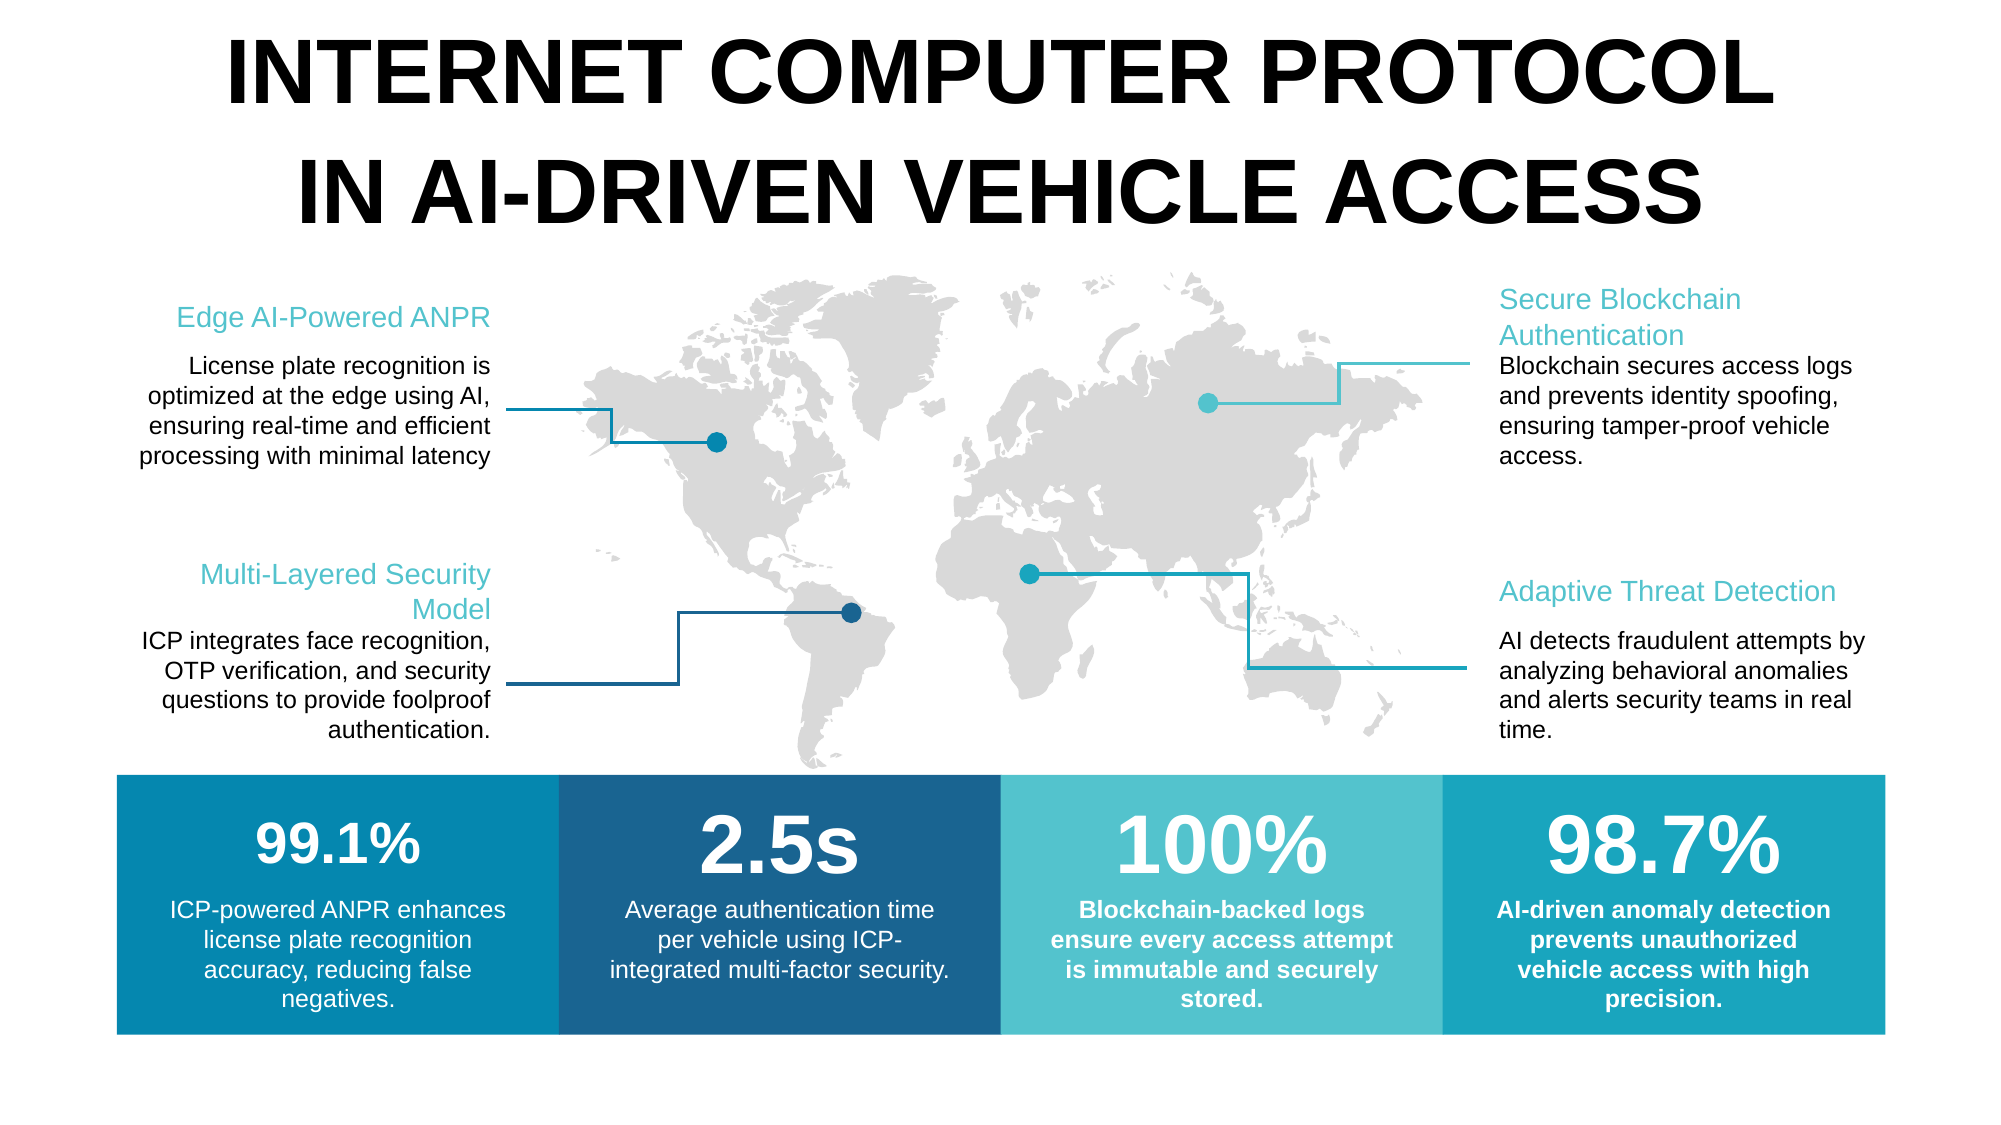

INTERNET COMPUTER PROTOCOL
IN AI-DRIVEN VEHICLE ACCESS

Secure Blockchain Authentication
Blockchain secures access logs and prevents identity spoofing, ensuring tamper-proof vehicle access.
Edge AI-Powered ANPR
License plate recognition is optimized at the edge using AI, ensuring real-time and efficient processing with minimal latency
Multi-Layered Security Model
ICP integrates face recognition, OTP verification, and security questions to provide foolproof authentication.
Adaptive Threat Detection
AI detects fraudulent attempts by analyzing behavioral anomalies and alerts security teams in real time.

2.5s
Average authentication time per vehicle using ICP-integrated multi-factor security.
100%
Blockchain-backed logs ensure every access attempt is immutable and securely stored.
98.7%
AI-driven anomaly detection prevents unauthorized vehicle access with high precision.
99.1%
ICP-powered ANPR enhances license plate recognition accuracy, reducing false negatives.